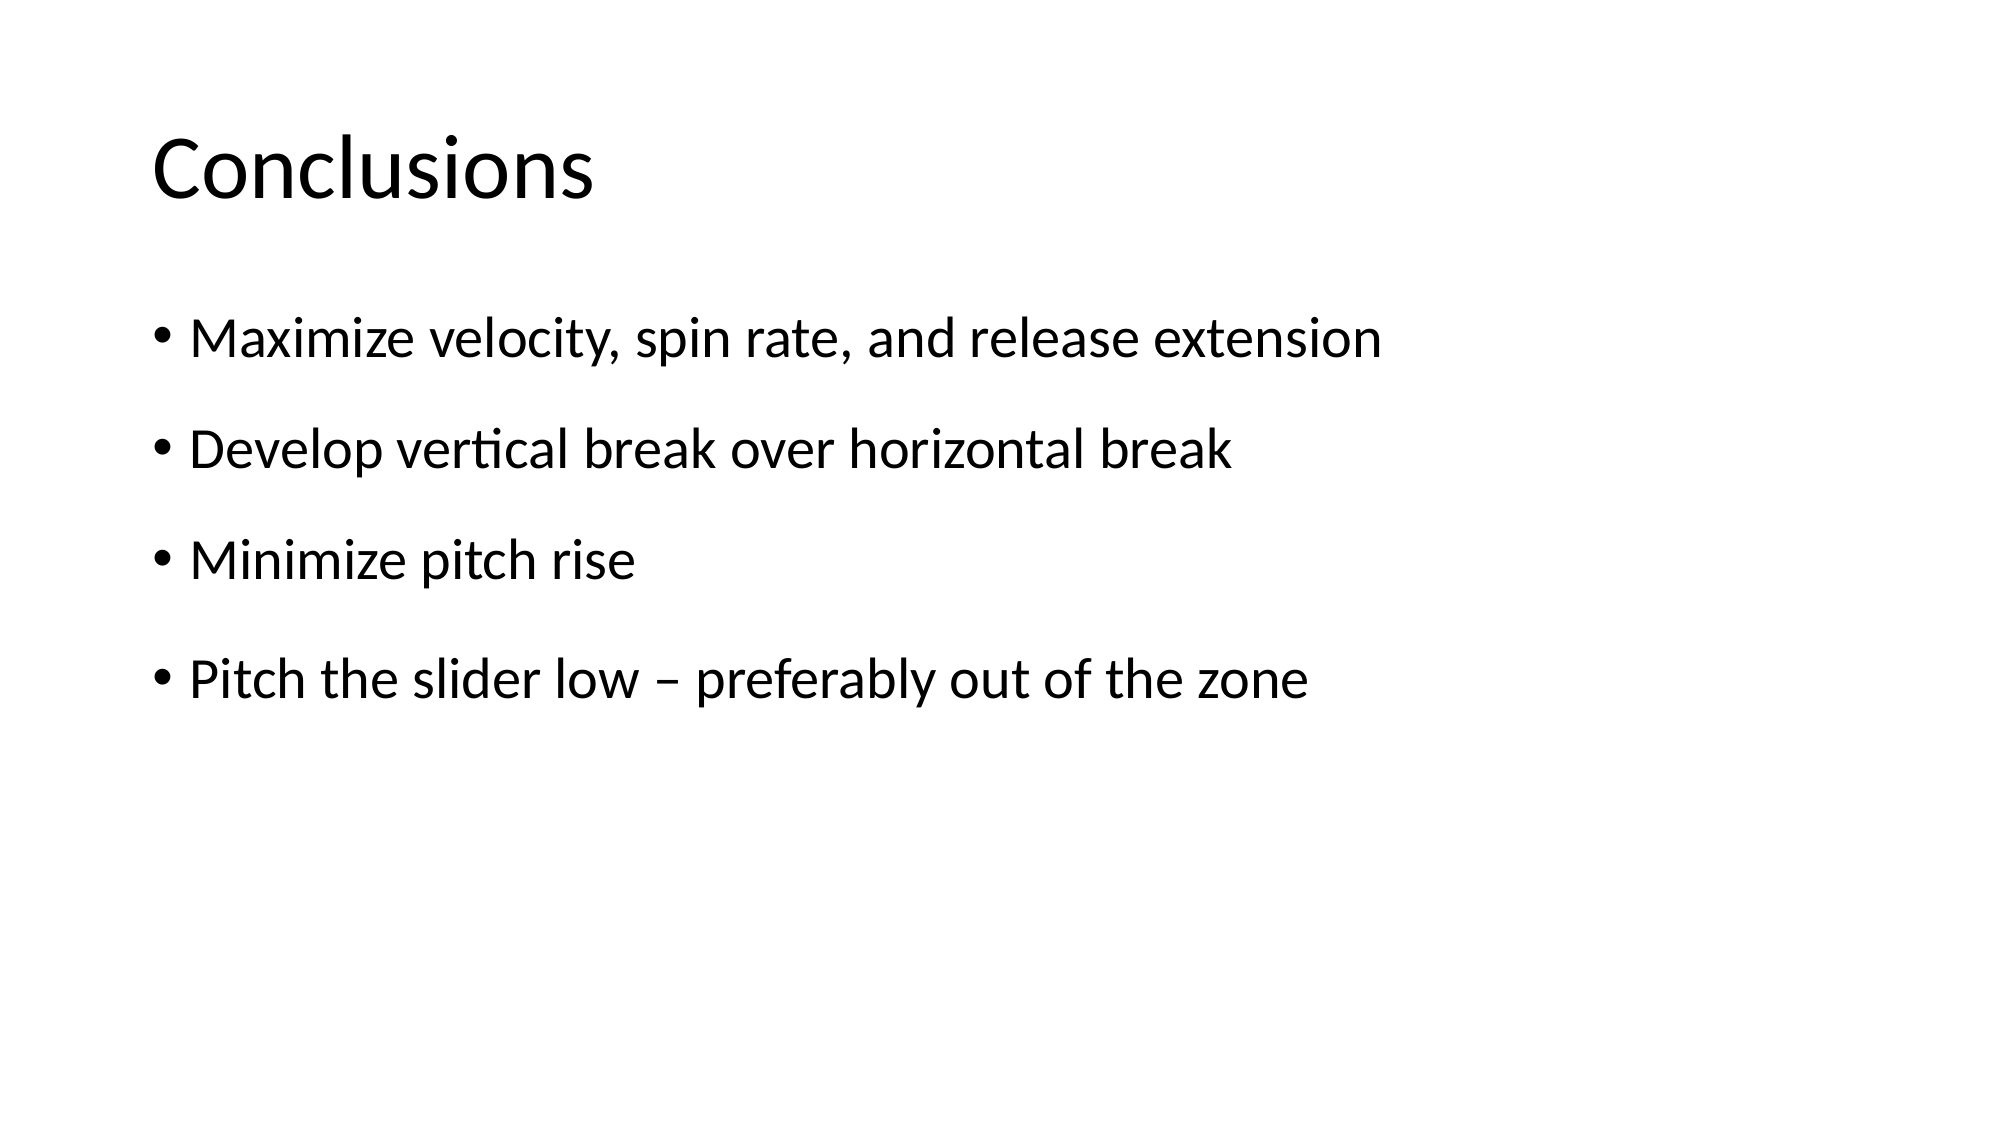

# Conclusions
Maximize velocity, spin rate, and release extension
Develop vertical break over horizontal break

Minimize pitch rise
Pitch the slider low – preferably out of the zone